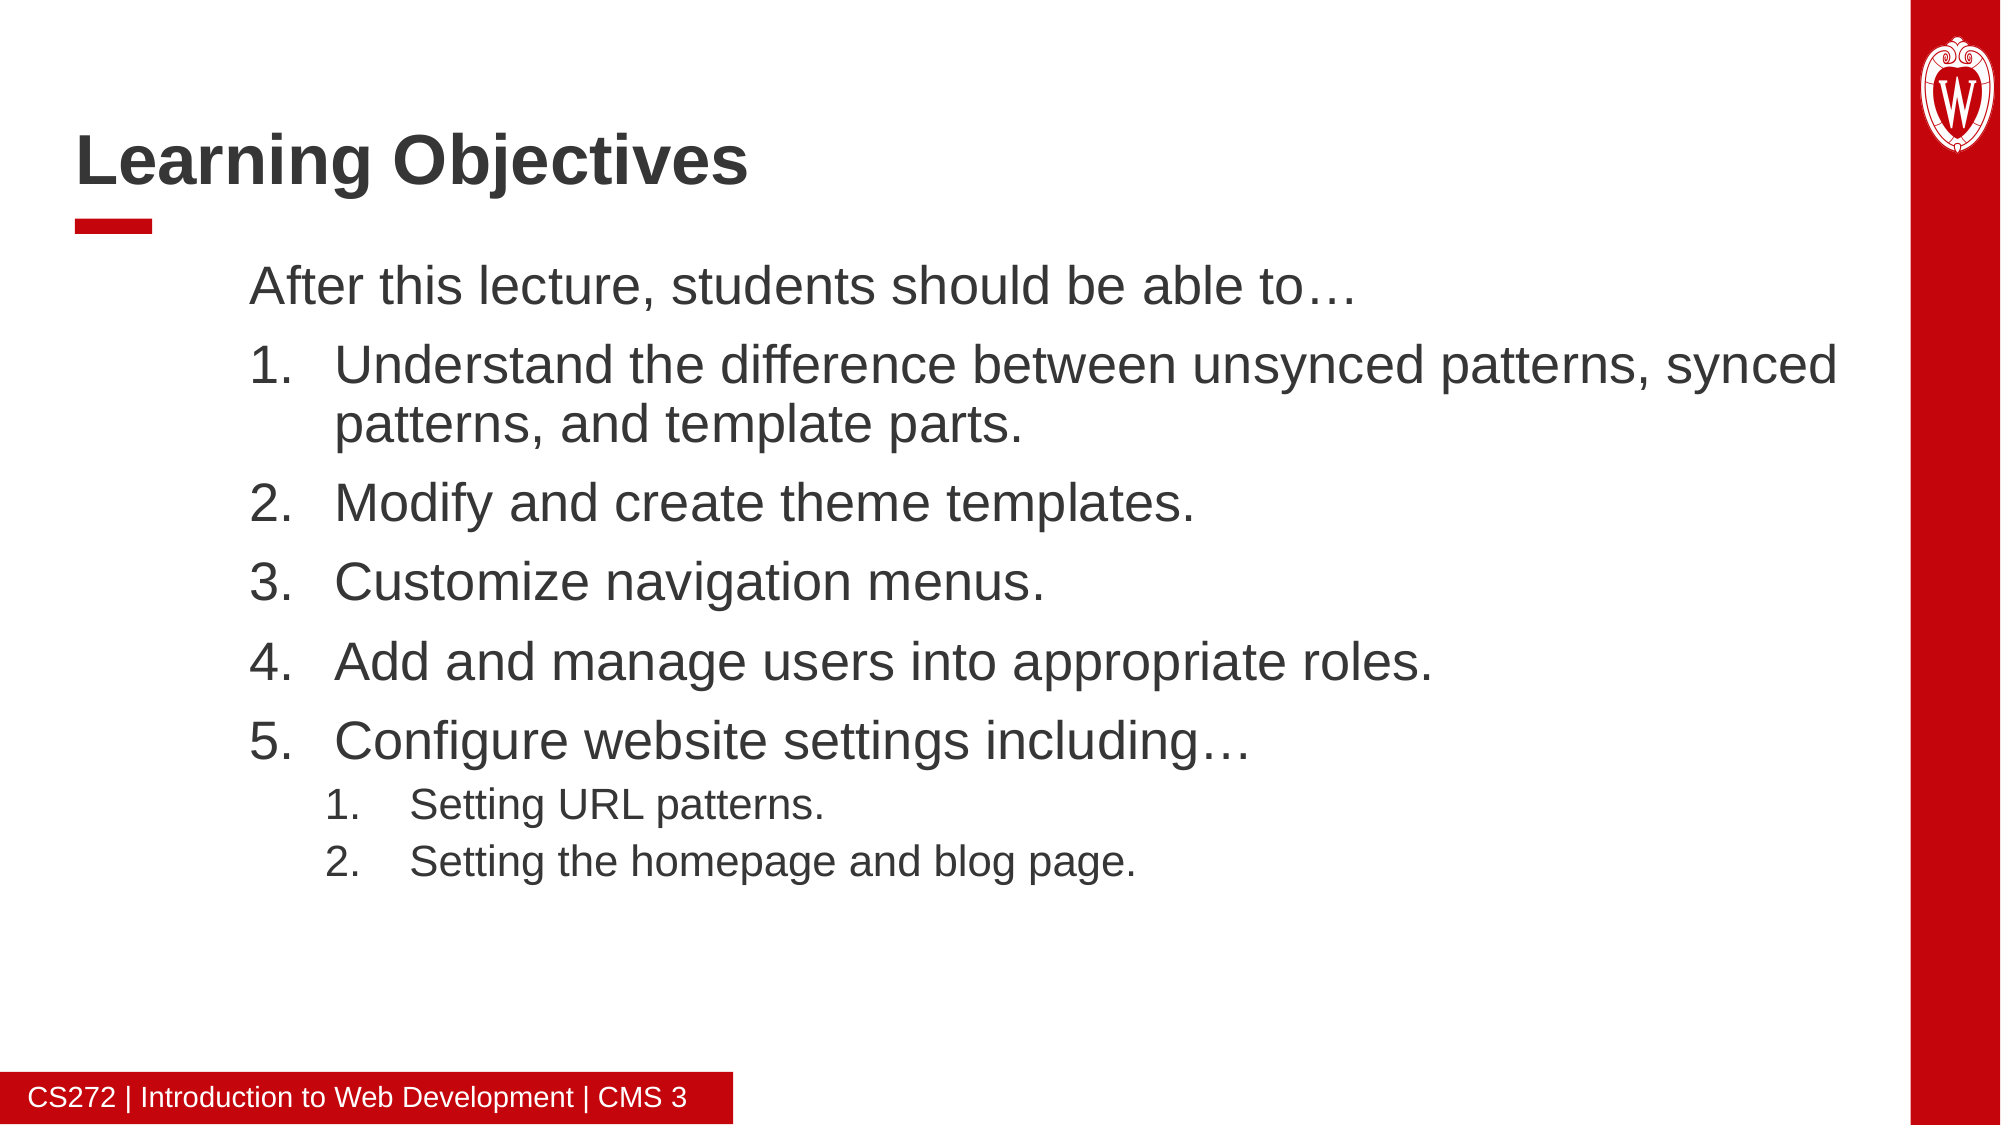

# Learning Objectives
After this lecture, students should be able to…
Understand the difference between unsynced patterns, synced patterns, and template parts.
Modify and create theme templates.
Customize navigation menus.
Add and manage users into appropriate roles.
Configure website settings including…
Setting URL patterns.
Setting the homepage and blog page.

CS272 | Introduction to Web Development | CMS 3